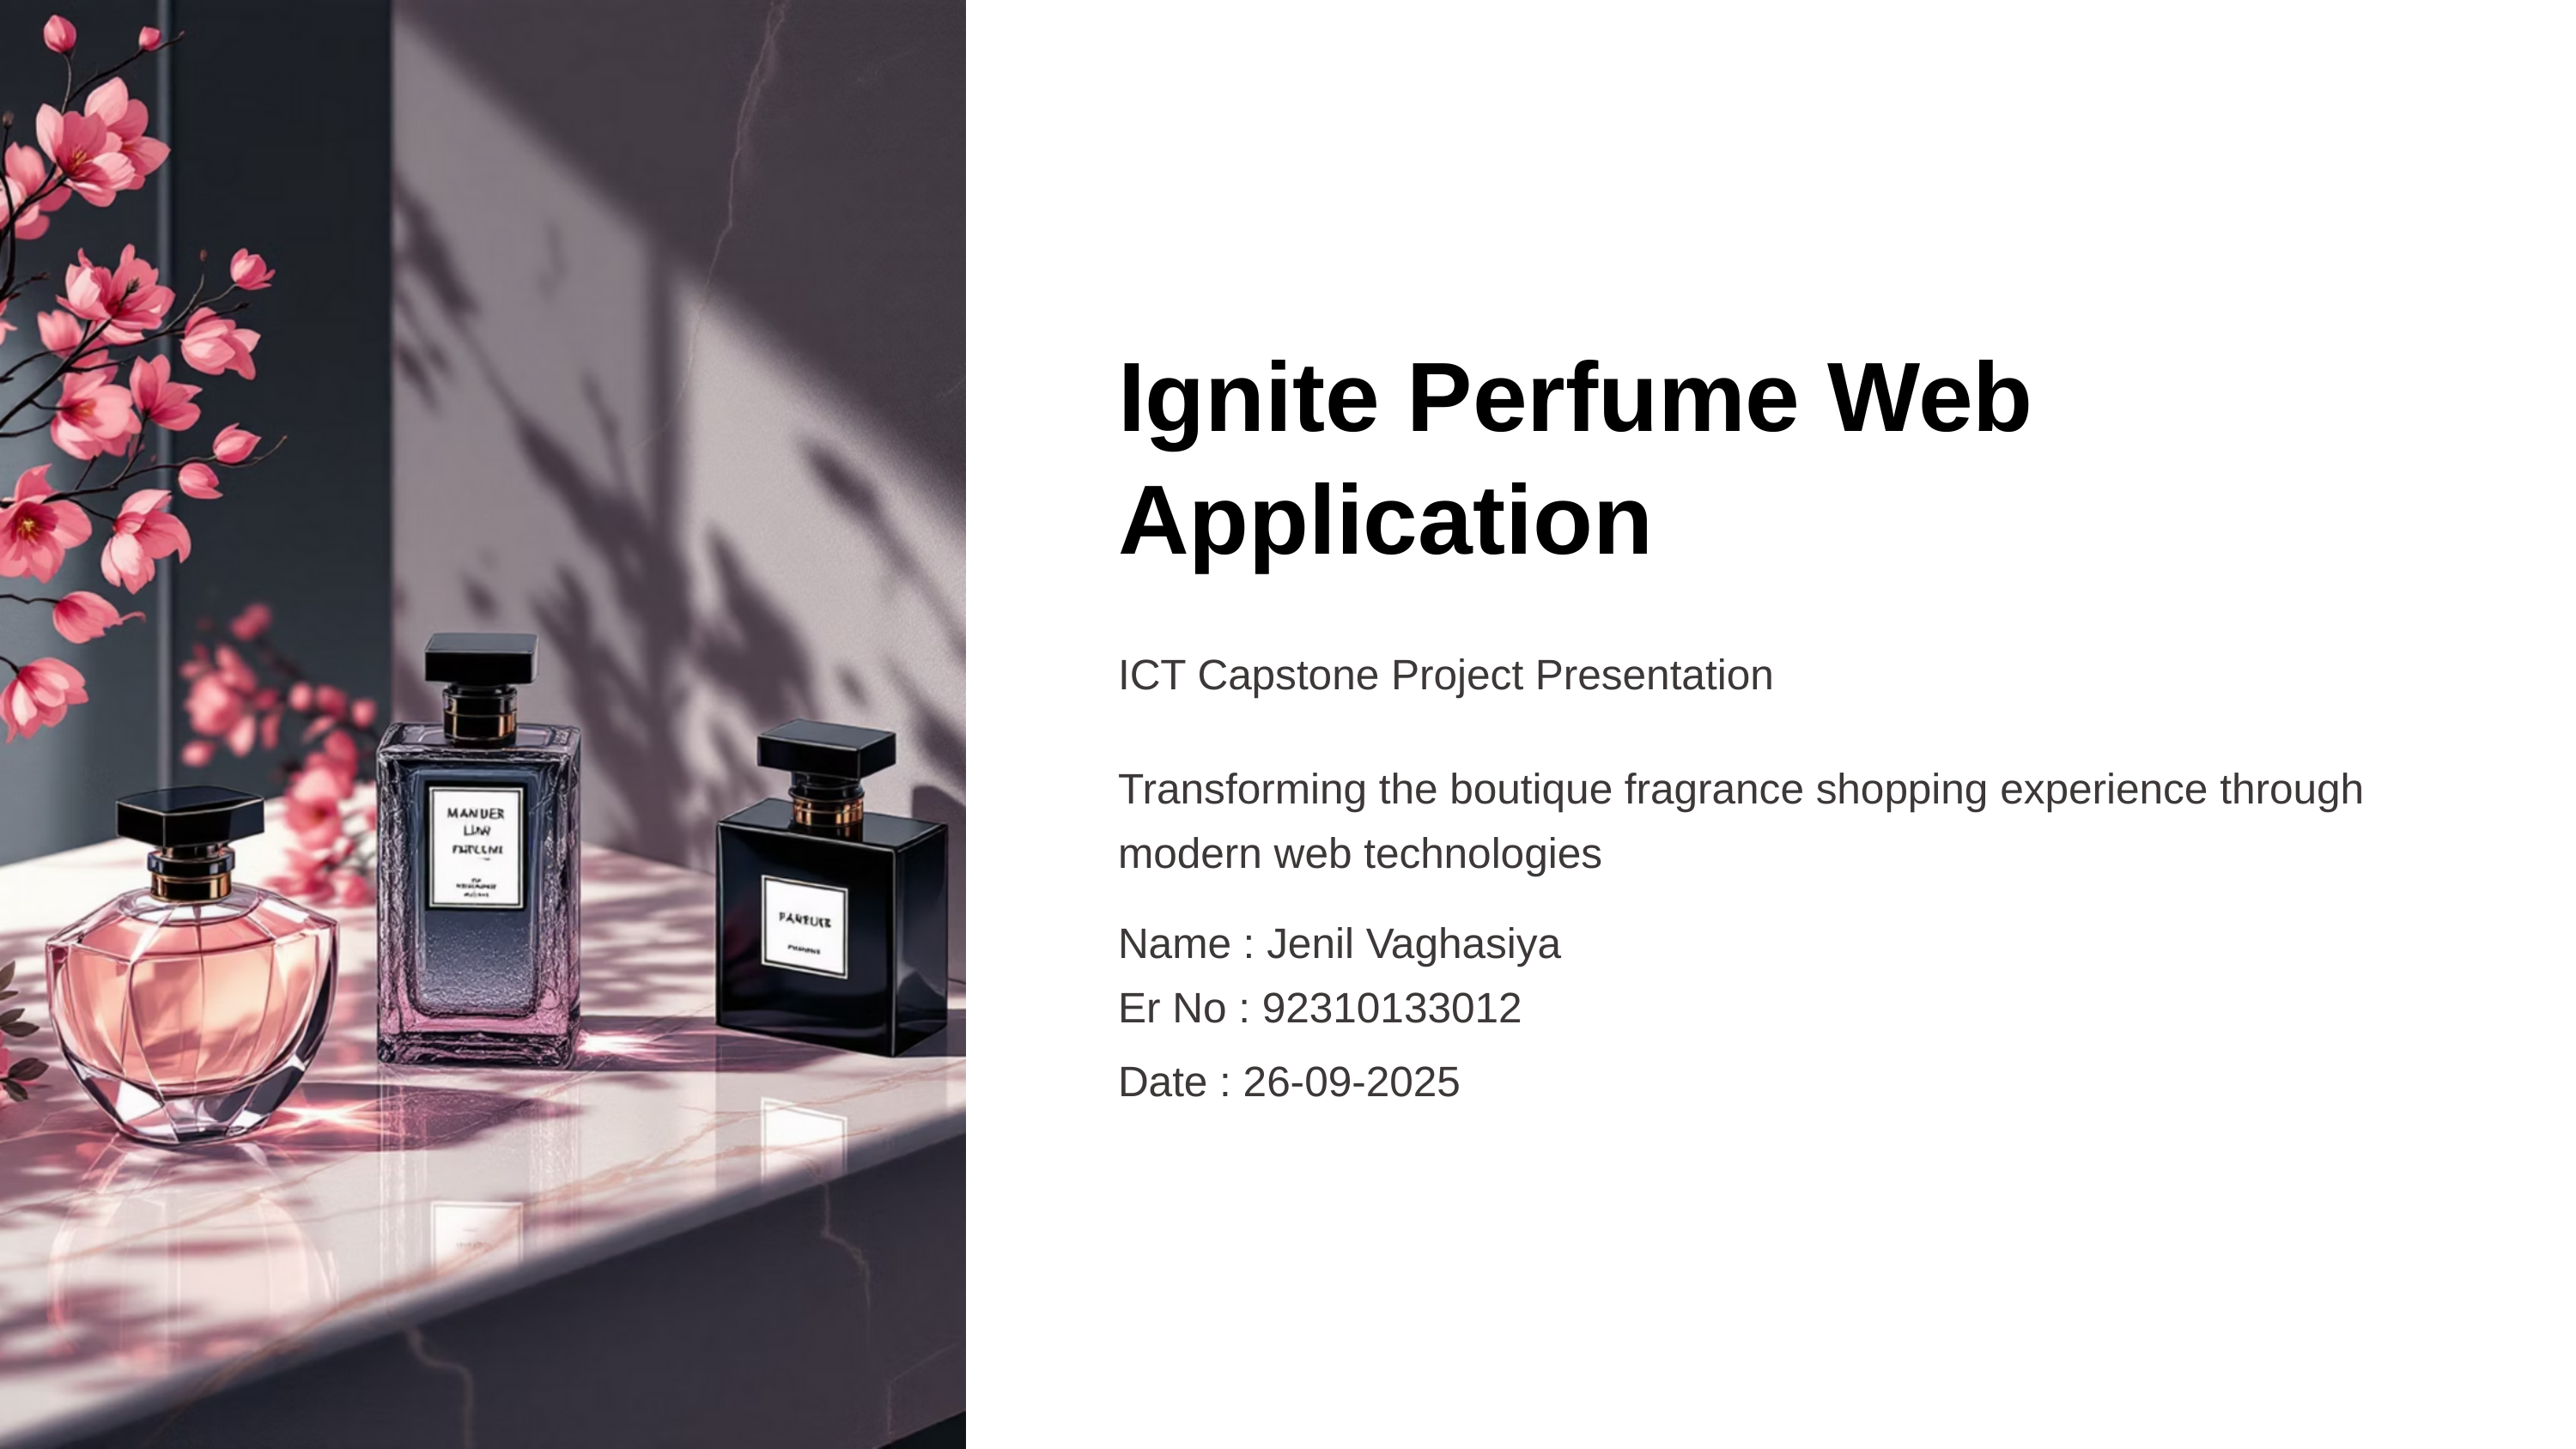

Ignite Perfume Web Application
ICT Capstone Project Presentation
Transforming the boutique fragrance shopping experience through modern web technologies
Name : Jenil Vaghasiya
Er No : 92310133012

Date : 26-09-2025